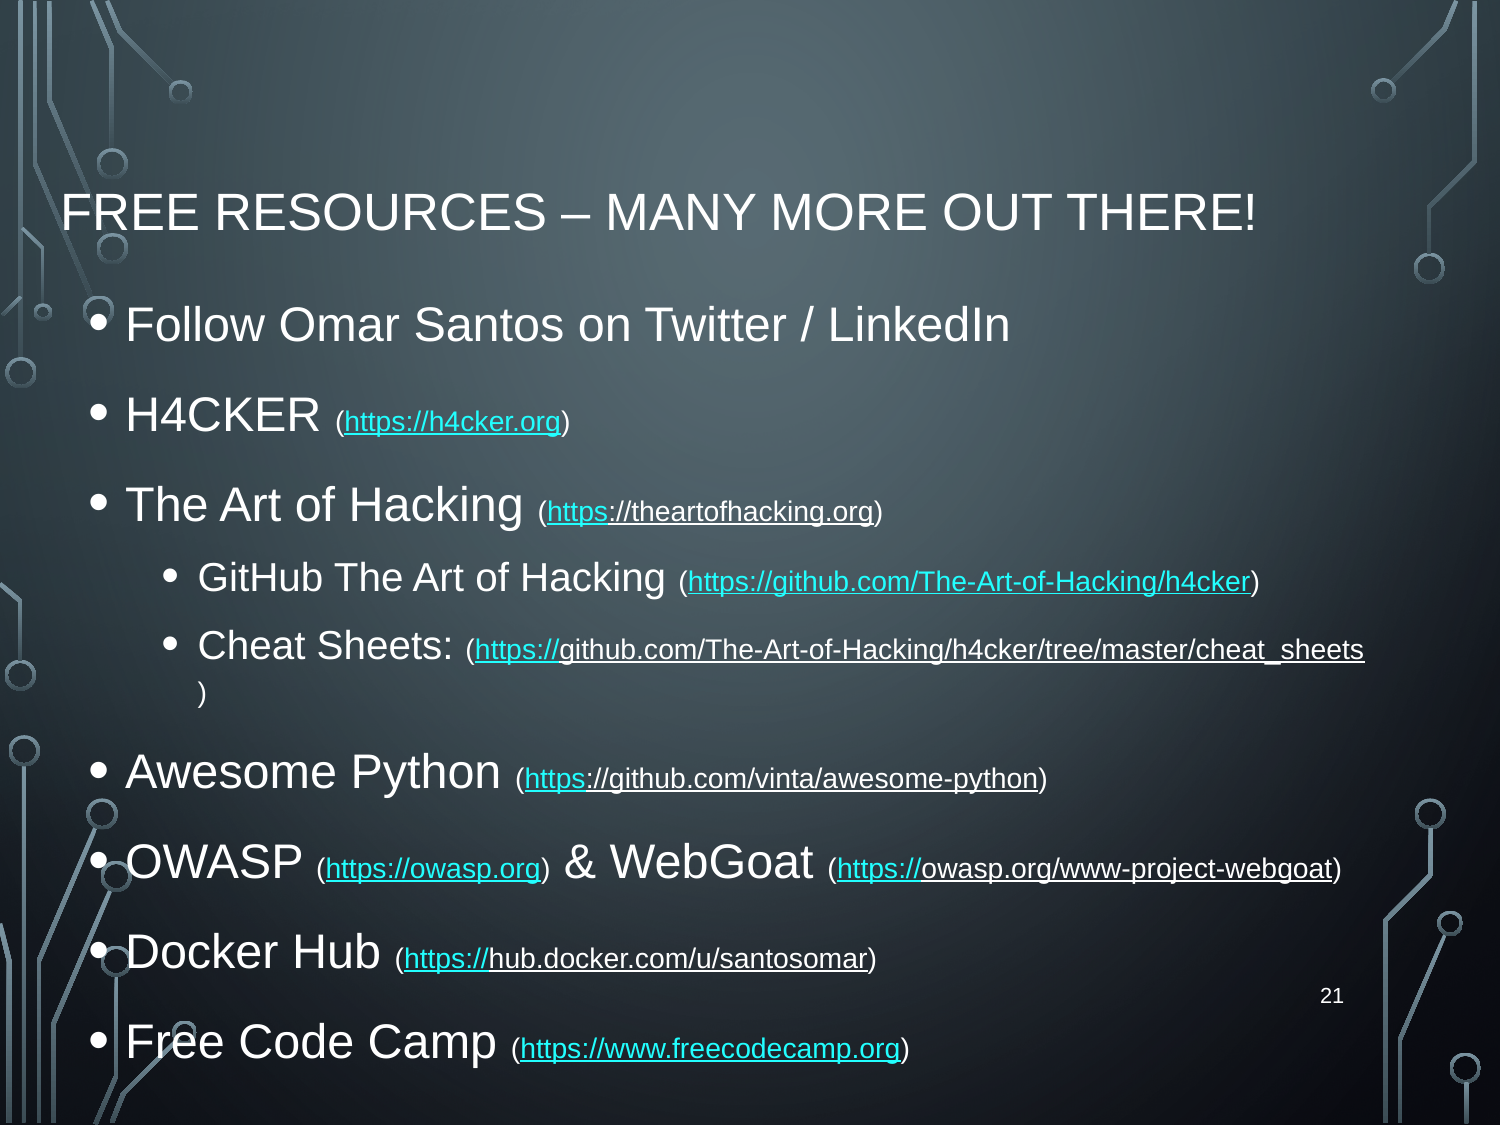

# Free Resources – MANY MORE OUT THERE!
Follow Omar Santos on Twitter / LinkedIn
H4CKER (https://h4cker.org)
The Art of Hacking (https://theartofhacking.org)
GitHub The Art of Hacking (https://github.com/The-Art-of-Hacking/h4cker)
Cheat Sheets: (https://github.com/The-Art-of-Hacking/h4cker/tree/master/cheat_sheets)
Awesome Python (https://github.com/vinta/awesome-python)
OWASP (https://owasp.org) & WebGoat (https://owasp.org/www-project-webgoat)
Docker Hub (https://hub.docker.com/u/santosomar)
Free Code Camp (https://www.freecodecamp.org)

21